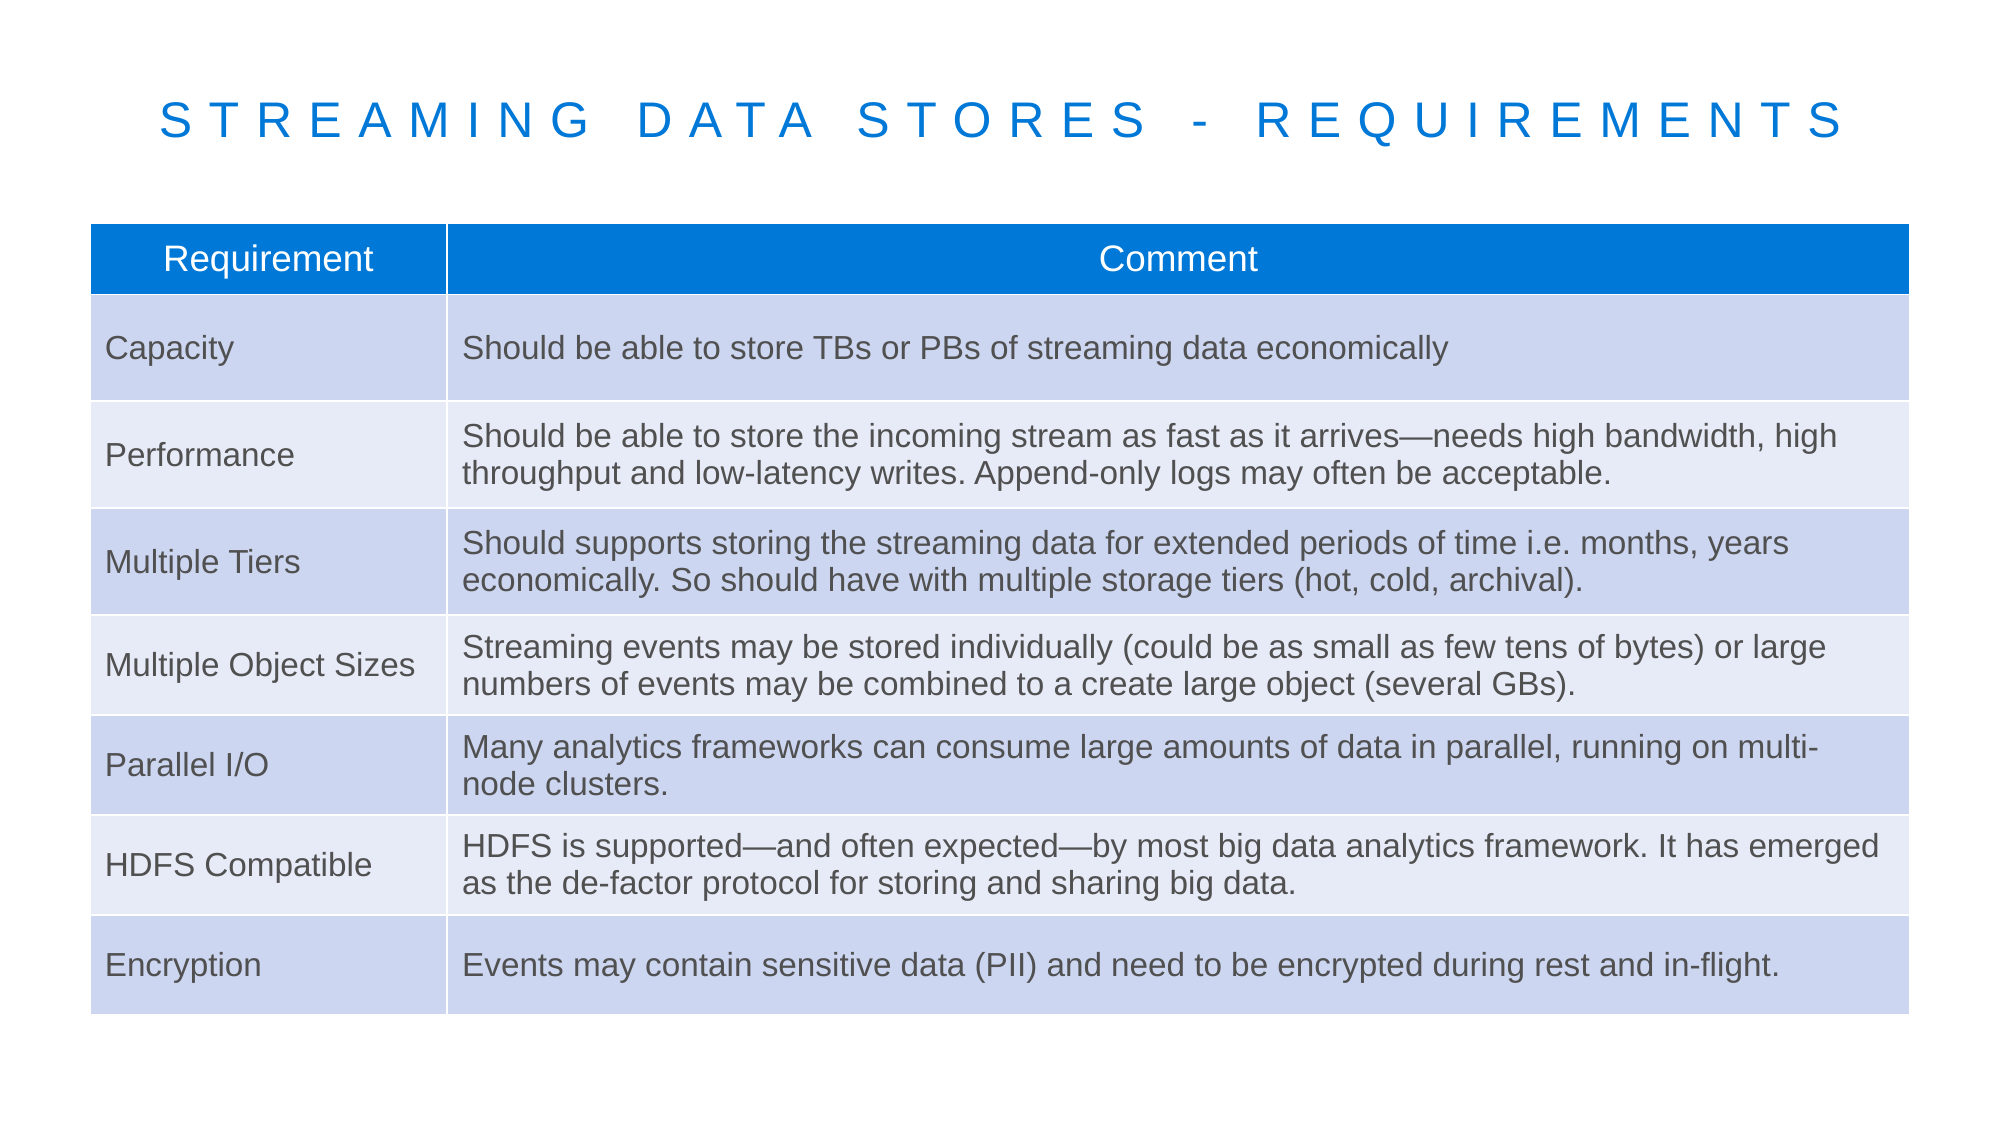

# STREAMING data Stores - Requirements
| Requirement | Comment |
| --- | --- |
| Capacity | Should be able to store TBs or PBs of streaming data economically |
| Performance | Should be able to store the incoming stream as fast as it arrives—needs high bandwidth, high throughput and low-latency writes. Append-only logs may often be acceptable. |
| Multiple Tiers | Should supports storing the streaming data for extended periods of time i.e. months, years economically. So should have with multiple storage tiers (hot, cold, archival). |
| Multiple Object Sizes | Streaming events may be stored individually (could be as small as few tens of bytes) or large numbers of events may be combined to a create large object (several GBs). |
| Parallel I/O | Many analytics frameworks can consume large amounts of data in parallel, running on multi-node clusters. |
| HDFS Compatible | HDFS is supported—and often expected—by most big data analytics framework. It has emerged as the de-factor protocol for storing and sharing big data. |
| Encryption | Events may contain sensitive data (PII) and need to be encrypted during rest and in-flight. |